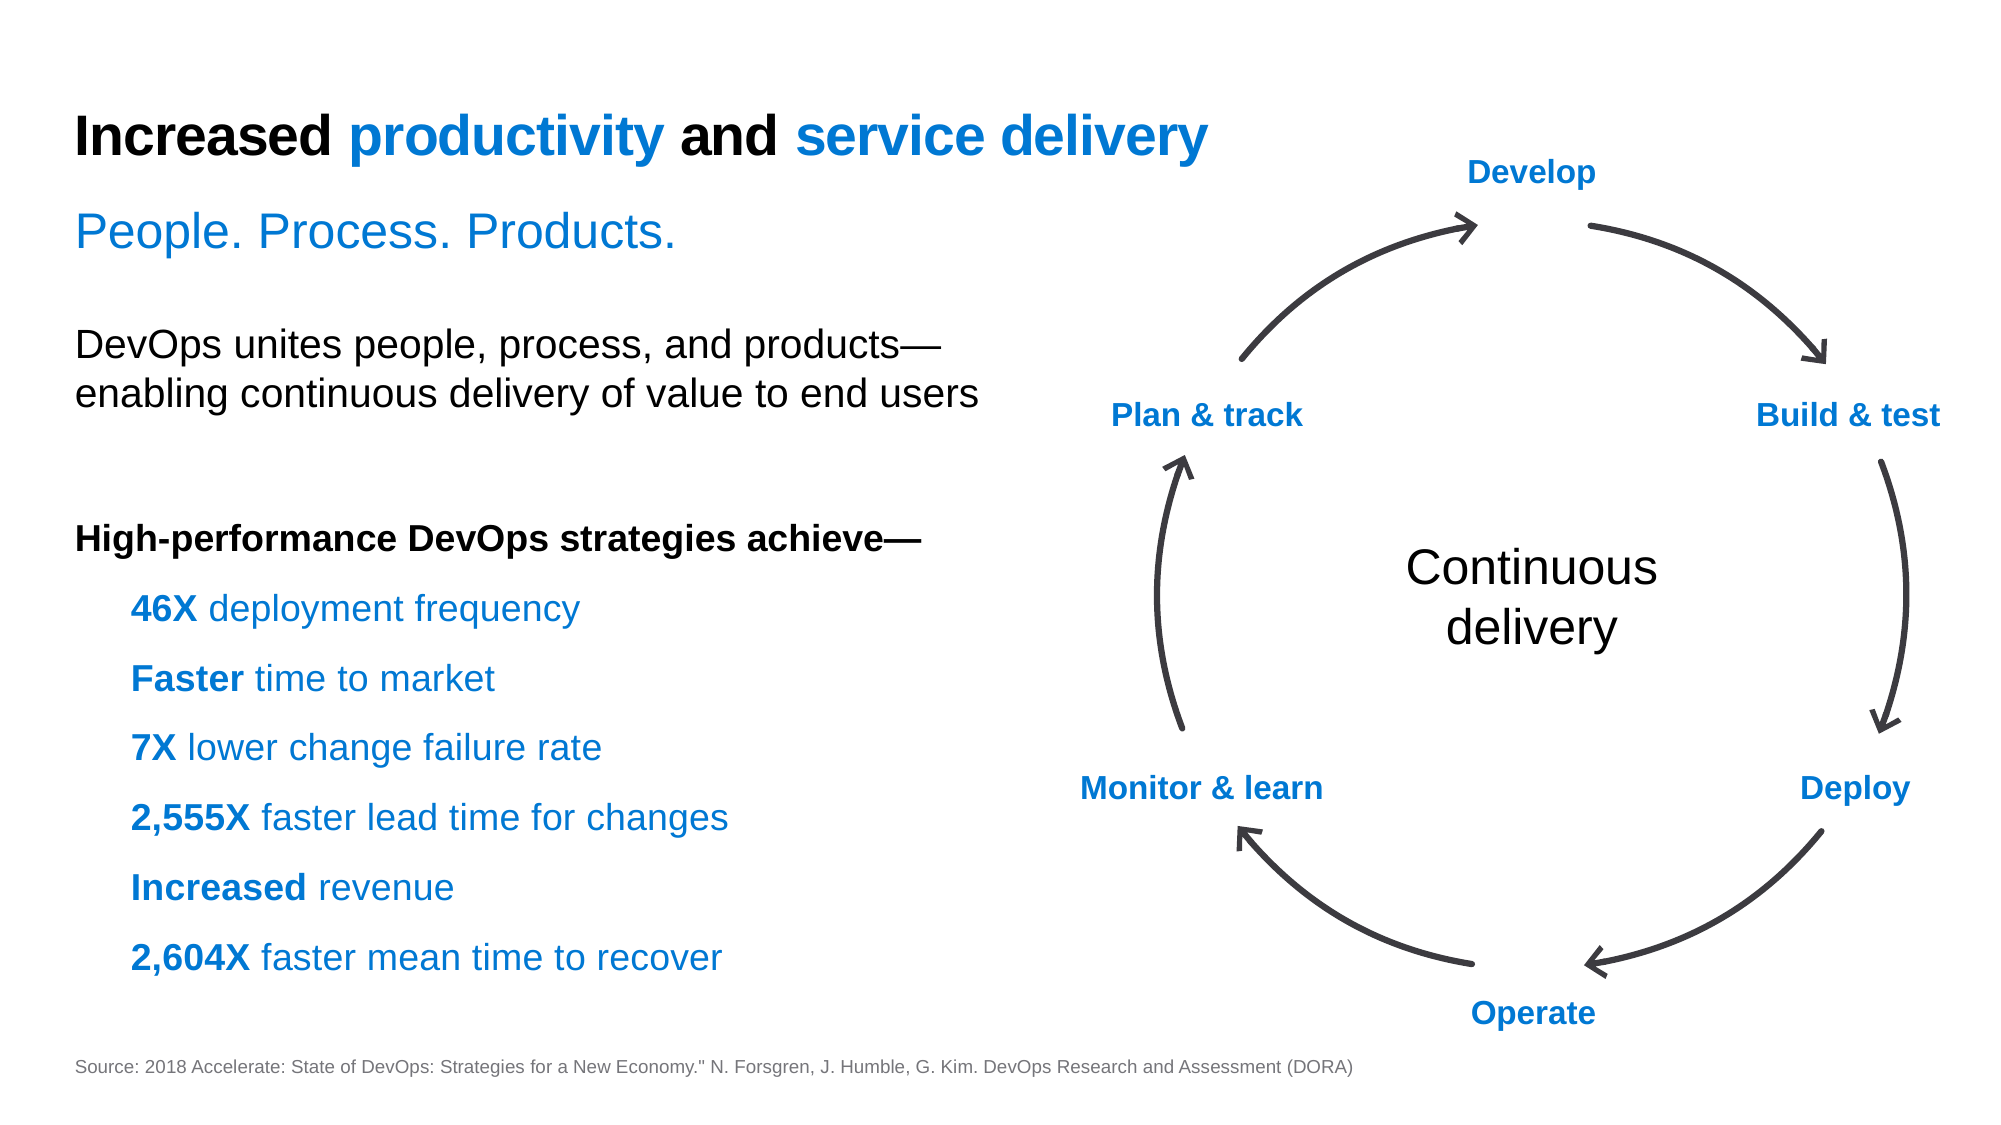

# Increased productivity and service delivery
Develop
People. Process. Products.

DevOps unites people, process, and products—
enabling continuous delivery of value to end users

High-performance DevOps strategies achieve—
46X deployment frequency
Faster time to market
7X lower change failure rate
2,555X faster lead time for changes
Increased revenue
2,604X faster mean time to recover
Plan & track
Build & test
Continuous delivery
Monitor & learn
Deploy
Operate
Source: 2018 Accelerate: State of DevOps: Strategies for a New Economy." N. Forsgren, J. Humble, G. Kim. DevOps Research and Assessment (DORA)